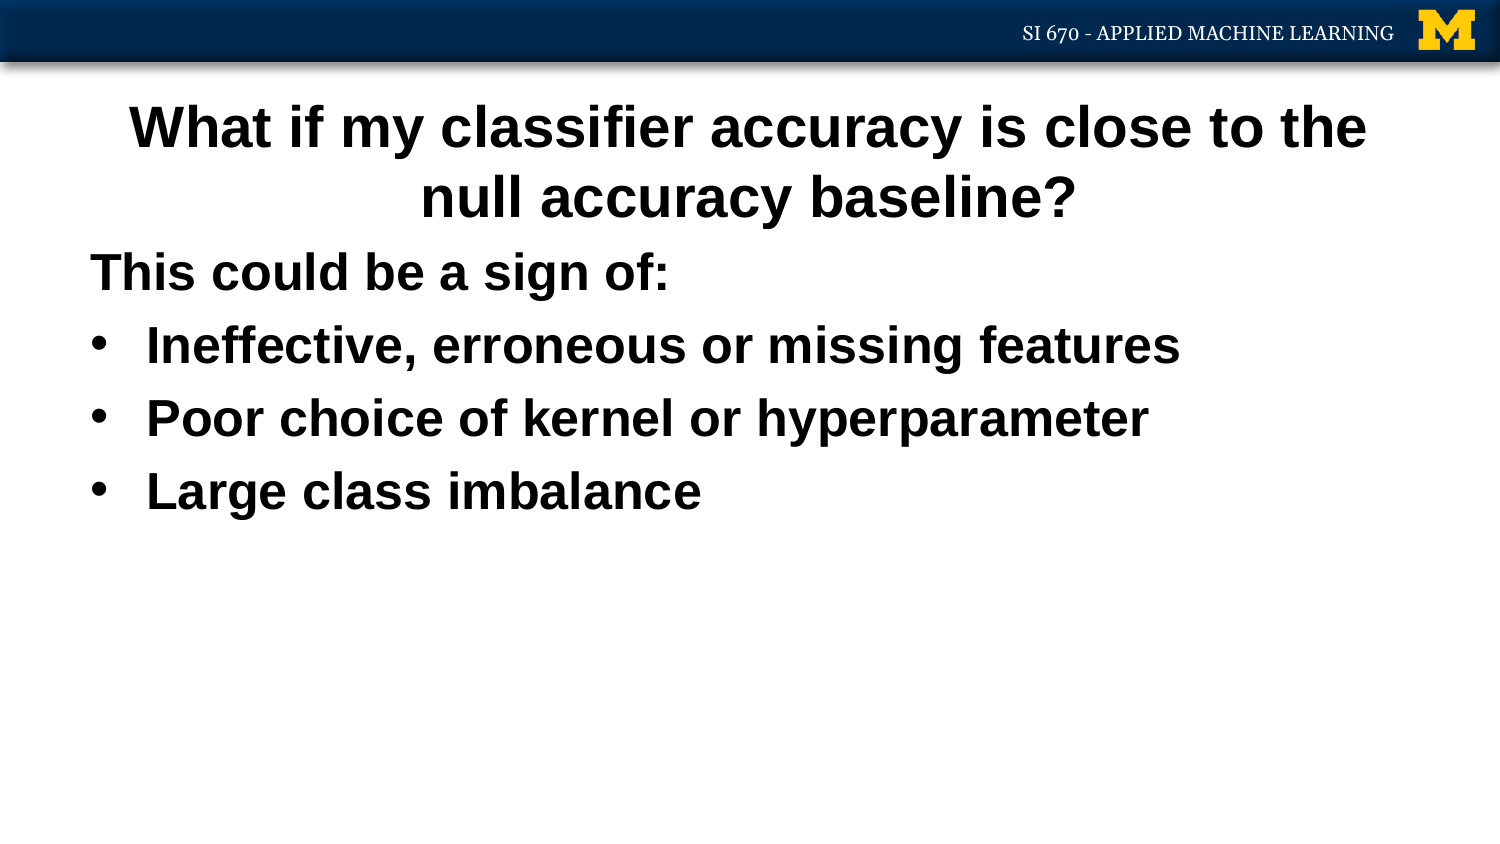

# What if my classifier accuracy is close to the null accuracy baseline?
This could be a sign of:
Ineffective, erroneous or missing features
Poor choice of kernel or hyperparameter
Large class imbalance